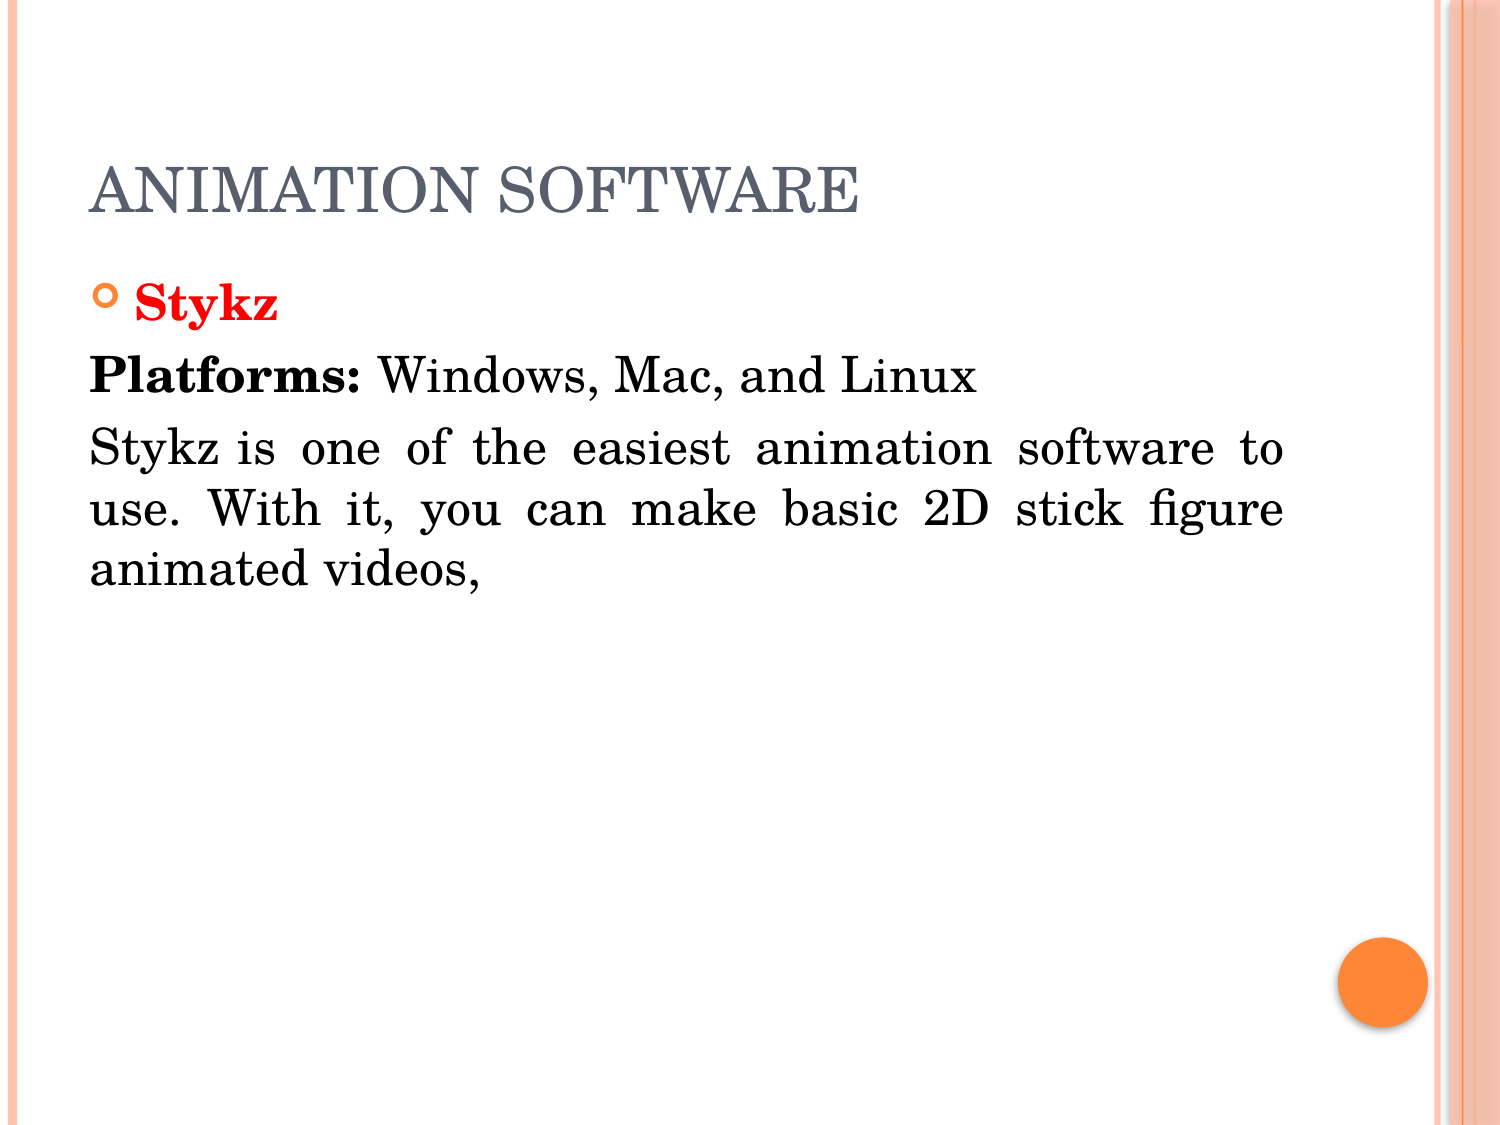

# Animation software
Stykz
Platforms: Windows, Mac, and Linux
Stykz is one of the easiest animation software to use. With it, you can make basic 2D stick figure animated videos,